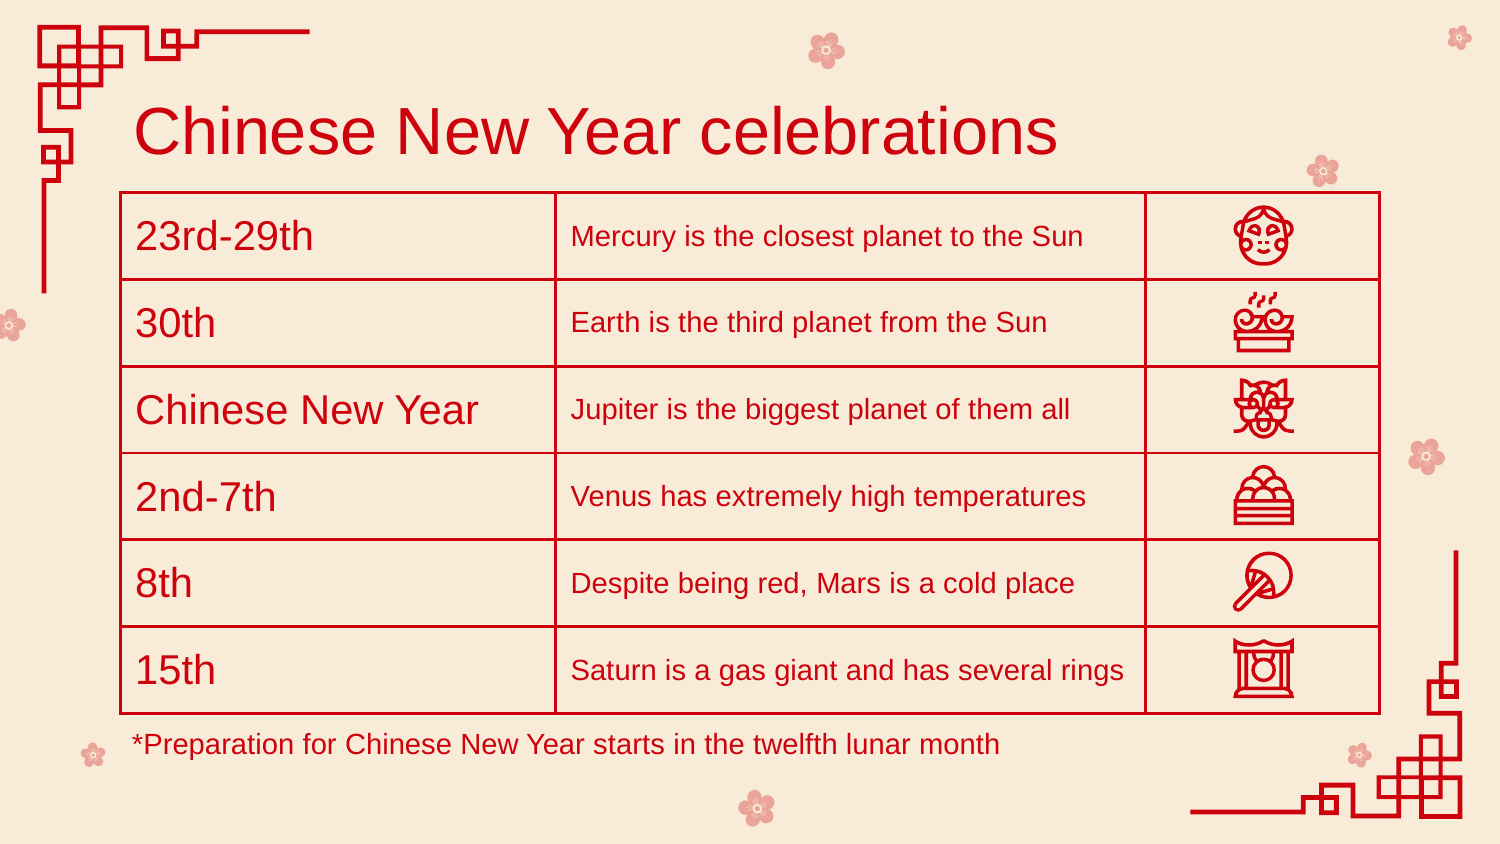

# Chinese New Year celebrations
| 23rd-29th | Mercury is the closest planet to the Sun |  |
| --- | --- | --- |
| 30th | Earth is the third planet from the Sun |  |
| Chinese New Year | Jupiter is the biggest planet of them all |  |
| 2nd-7th | Venus has extremely high temperatures |  |
| 8th | Despite being red, Mars is a cold place |  |
| 15th | Saturn is a gas giant and has several rings |  |

*Preparation for Chinese New Year starts in the twelfth lunar month